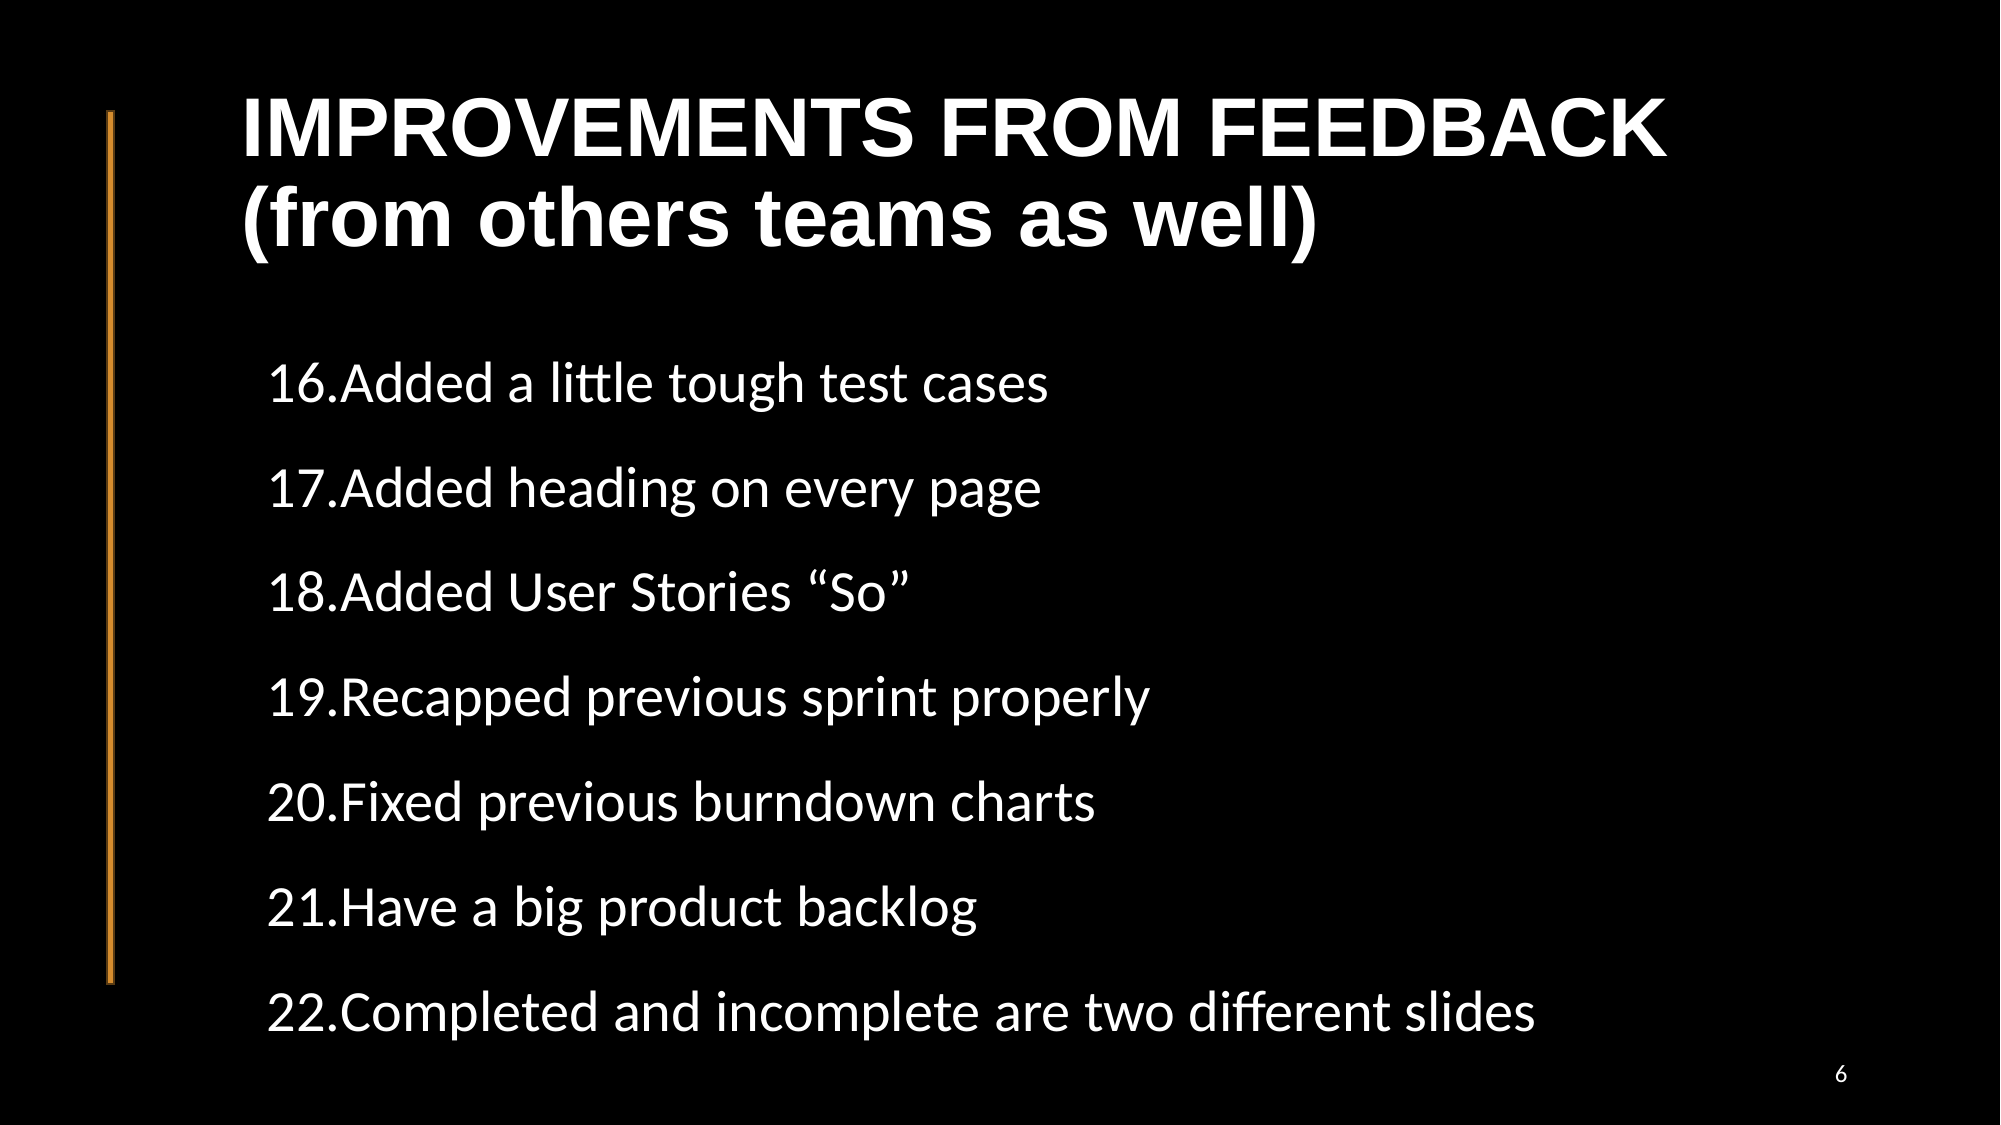

# IMPROVEMENTS FROM FEEDBACK
(from others teams as well)

Added a little tough test cases
Added heading on every page
Added User Stories “So”
Recapped previous sprint properly
Fixed previous burndown charts
Have a big product backlog
Completed and incomplete are two different slides
6